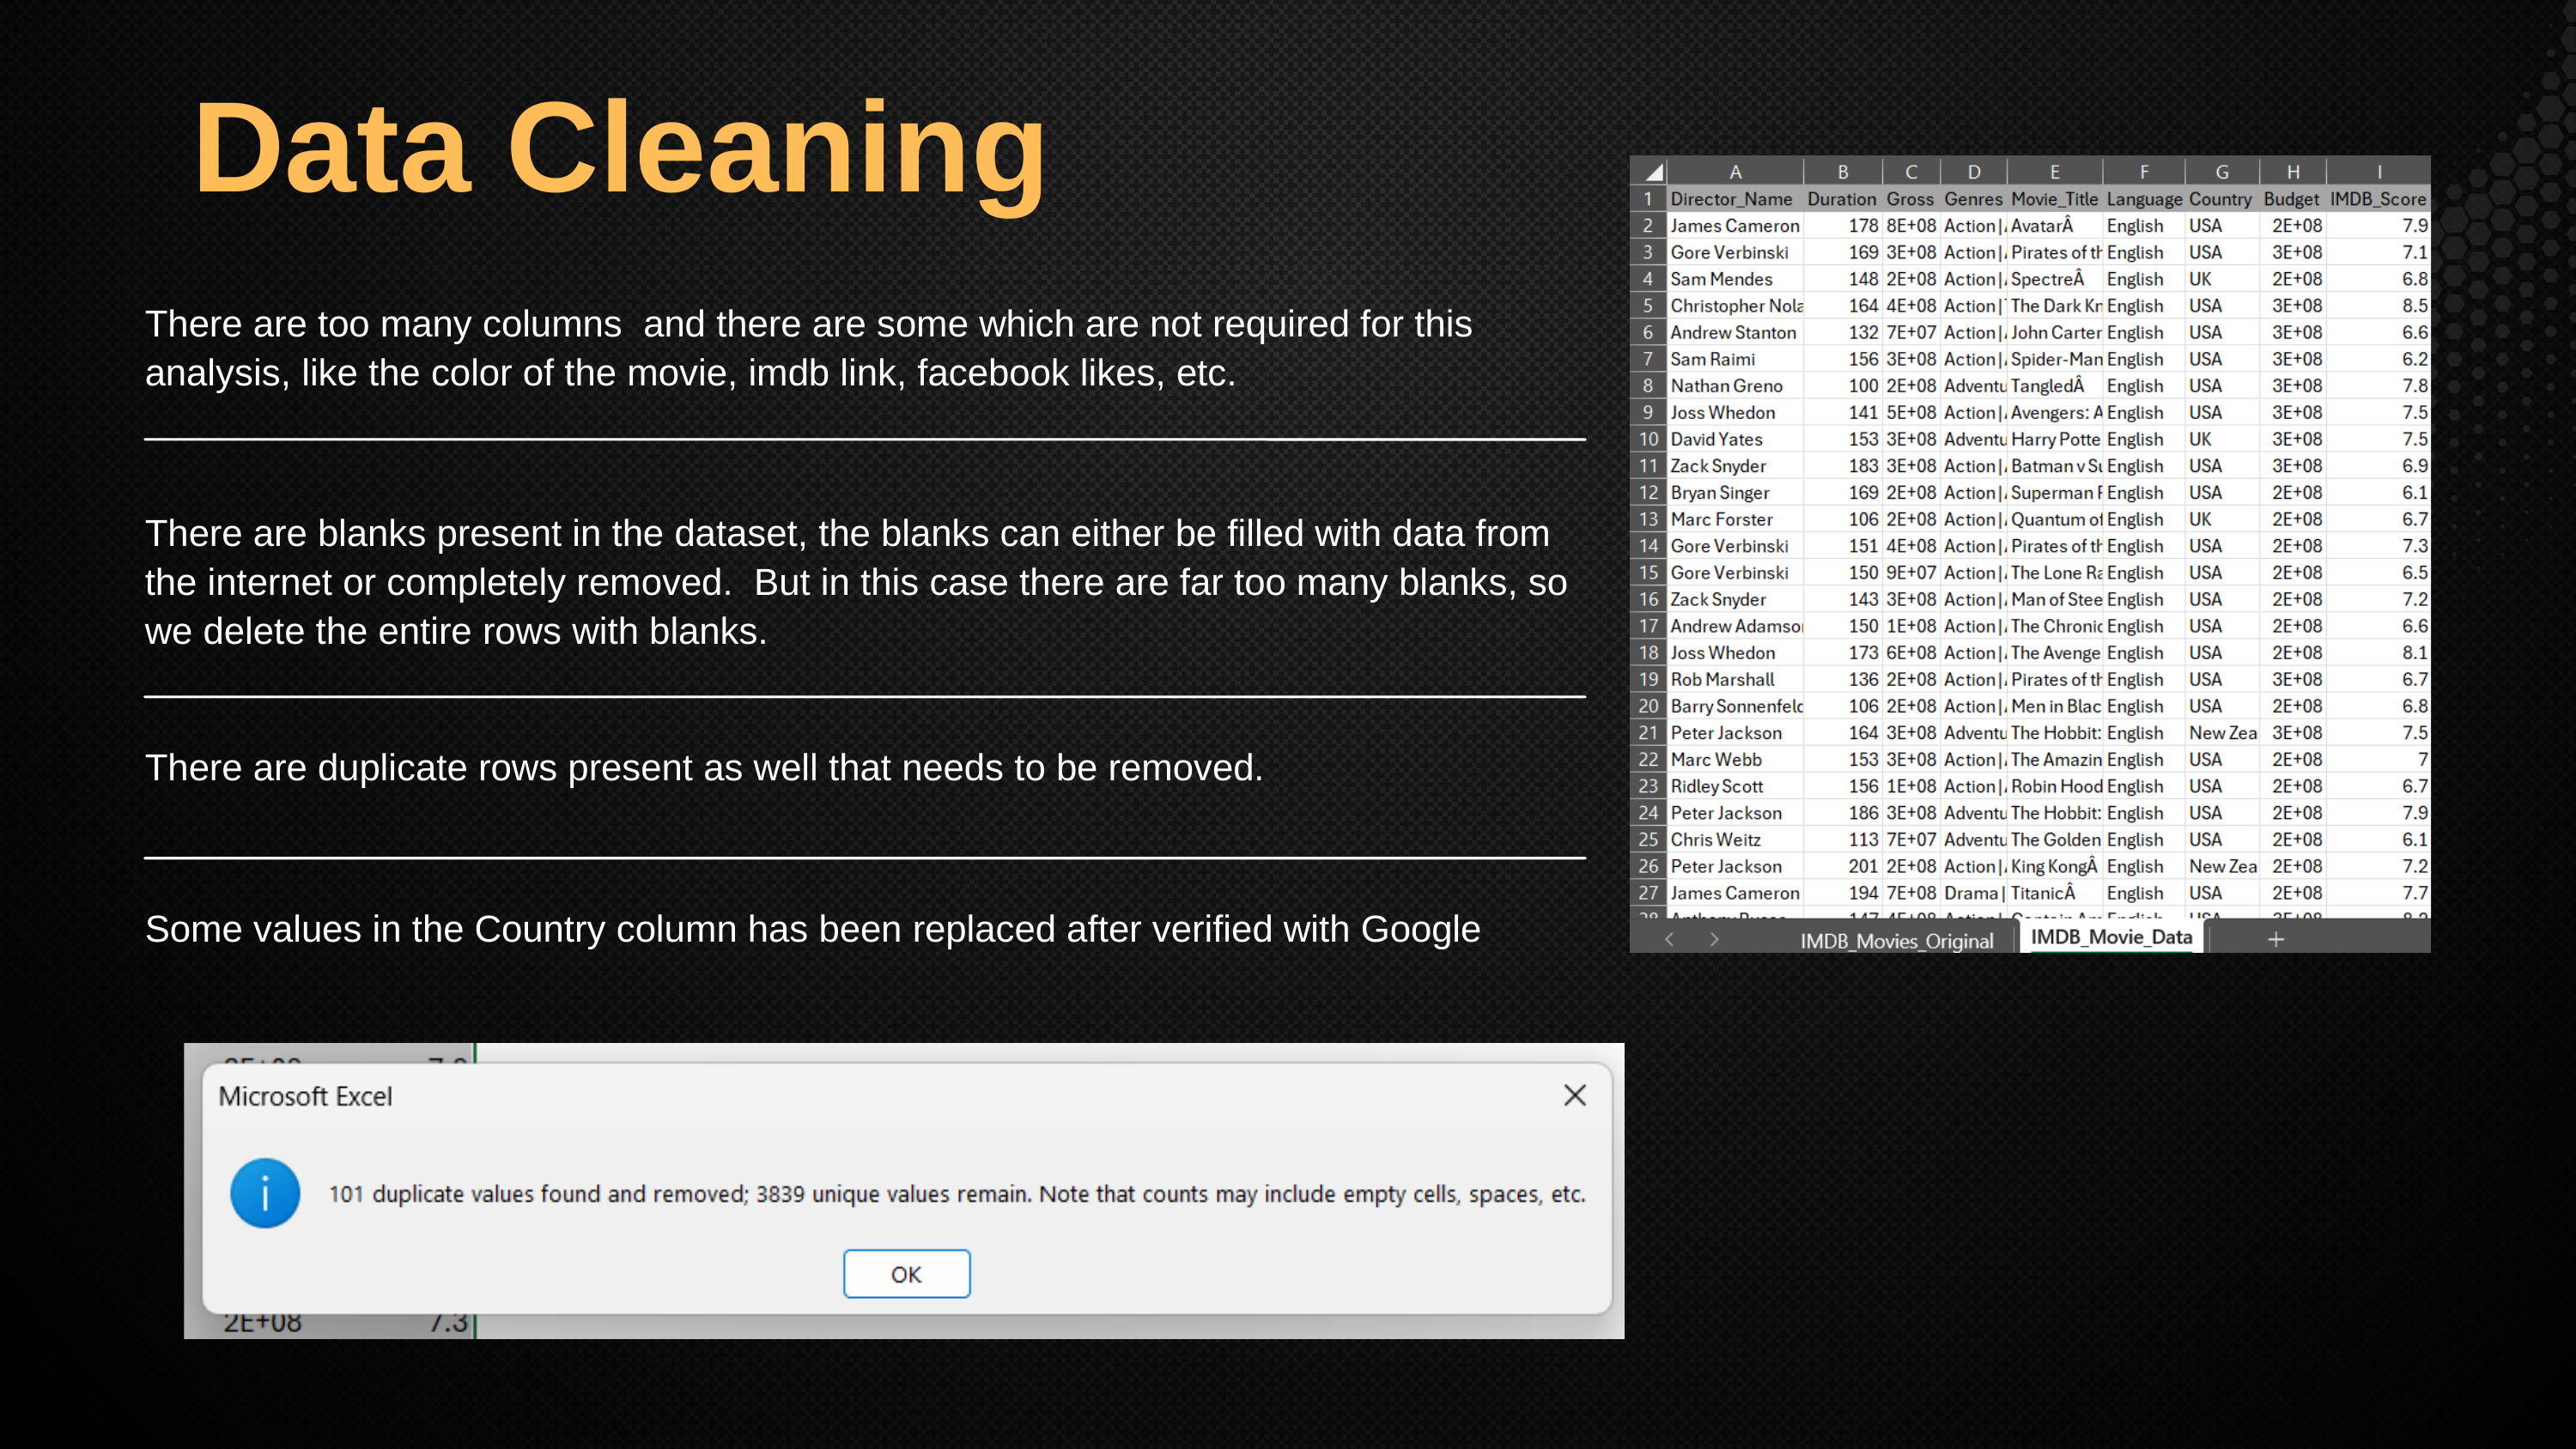

Data Cleaning

There are too many columns  and there are some which are not required for this analysis, like the color of the movie, imdb link, facebook likes, etc.

There are blanks present in the dataset, the blanks can either be filled with data from the internet or completely removed.  But in this case there are far too many blanks, so we delete the entire rows with blanks.

There are duplicate rows present as well that needs to be removed.

Some values in the Country column has been replaced after verified with Google